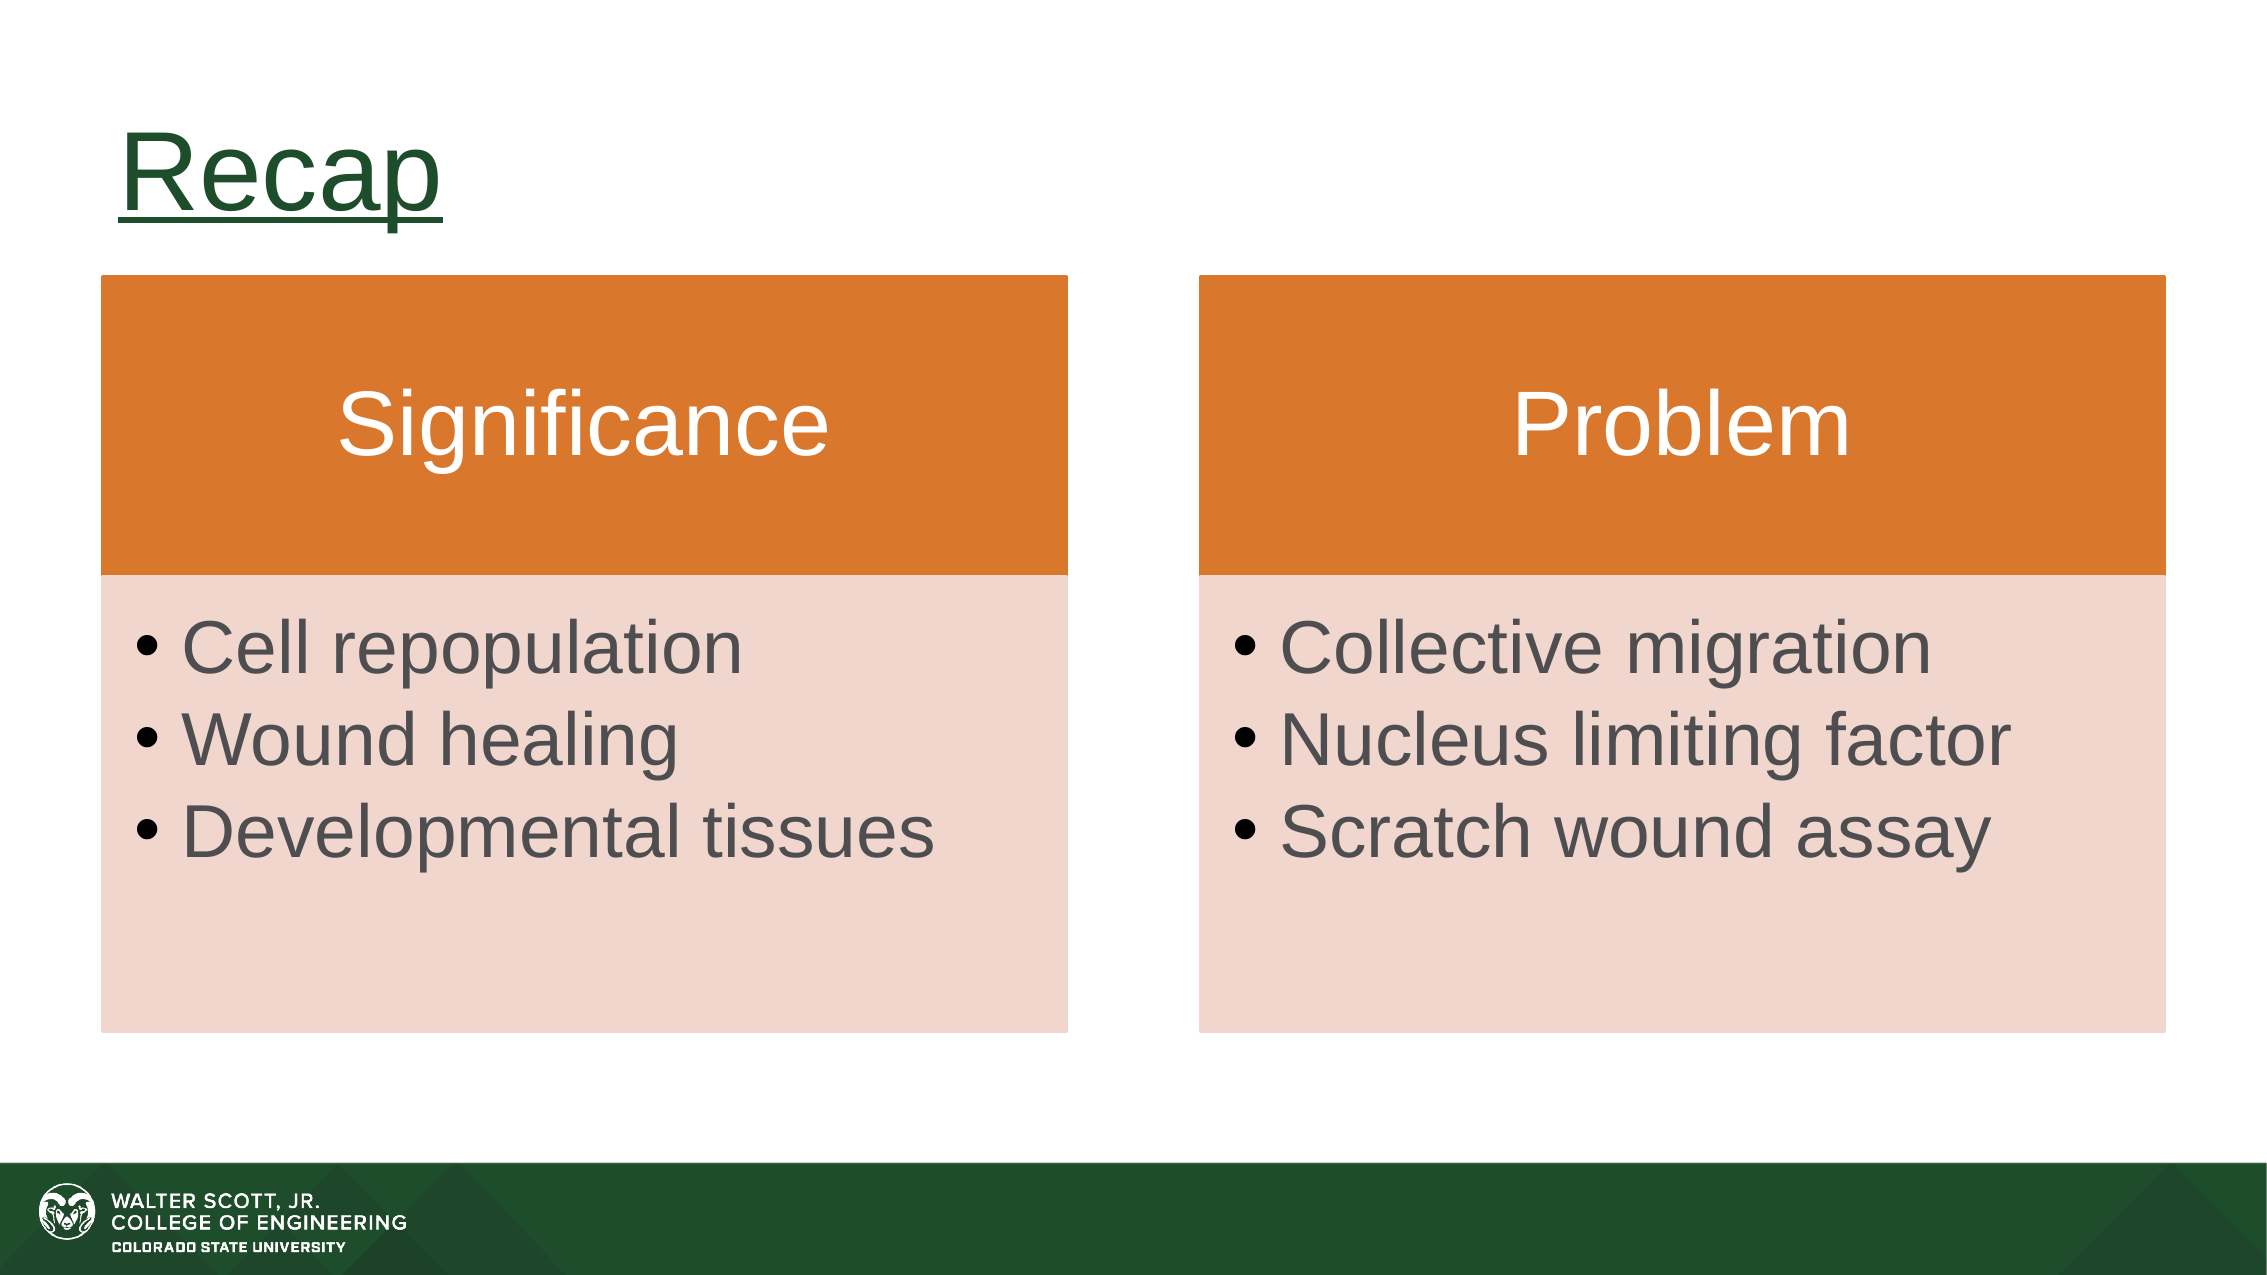

# Recap
Significance
Cell repopulation
Wound healing
Developmental tissues
Problem
Collective migration
Nucleus limiting factor
Scratch wound assay